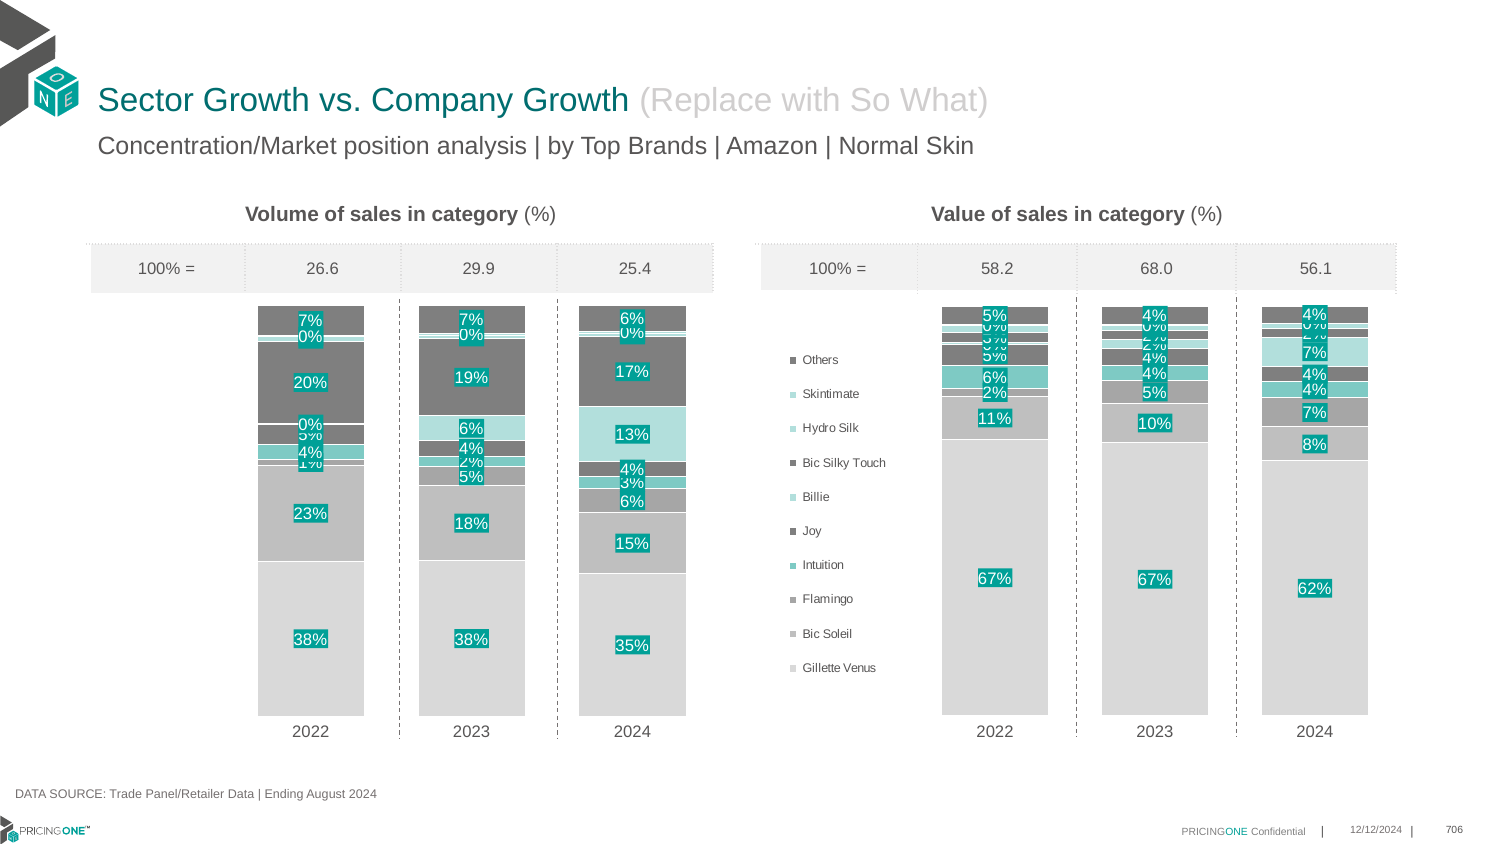

# Sector Growth vs. Company Growth (Replace with So What)
Concentration/Market position analysis | by Top Brands | Amazon | Normal Skin
| Volume of sales in category (%) |  |  |  |
| --- | --- | --- | --- |
| 100% = | 26.6 | 29.9 | 25.4 |
| Value of sales in category (%) |  |  |  |
| --- | --- | --- | --- |
| 100% = | 58.2 | 68.0 | 56.1 |

### Chart

| Category | Gillette Venus | Bic Soleil | Flamingo | Intuition | Joy | Billie | Bic Silky Touch | Hydro Silk | Skintimate | Others |
|---|---|---|---|---|---|---|---|---|---|---|
| 2022 | 0.3772738409667831 | 0.23412446194101127 | 0.012504360204410588 | 0.03713962779101904 | 0.049219835121930997 | 0.0020263496053207564 | 0.20017882471422446 | 0.010815034495563784 | 0.0031388213973144448 | 0.07357884376242152 |
| 2023 | 0.3779387862022373 | 0.18458066615730356 | 0.045522900356729436 | 0.024874236403309335 | 0.03747864531566082 | 0.06136464408122619 | 0.18703426324752365 | 0.009009617892945533 | 0.003970299217270376 | 0.0682259411257938 |
| 2024 | 0.3475733652906238 | 0.1474438648848131 | 0.059255411245867834 | 0.029528186828585216 | 0.03604867555562134 | 0.1335324522796949 | 0.17031425224479246 | 0.009026960893247315 | 0.002573907172033707 | 0.06470292360472032 |

### Chart

| Category | Gillette Venus | Bic Soleil | Flamingo | Intuition | Joy | Billie | Bic Silky Touch | Hydro Silk | Skintimate | Others |
|---|---|---|---|---|---|---|---|---|---|---|
| 2022 | 0.6731921003879389 | 0.10712782027587331 | 0.017273654291641523 | 0.058417953541412965 | 0.050255156821303146 | 0.004404511960688455 | 0.02597549730875153 | 0.01574616760023758 | 0.001989636741373628 | 0.045617501070778964 |
| 2023 | 0.6663665024370492 | 0.09680770162835955 | 0.05447225992135005 | 0.03794651826143823 | 0.040173753127554675 | 0.023271947923968132 | 0.021396235365577682 | 0.012696205379071096 | 0.002078795699757517 | 0.04479008025587387 |
| 2024 | 0.6220965656056253 | 0.08275765372020685 | 0.07098941182958023 | 0.04043060097205295 | 0.03625308522959797 | 0.07152432219408743 | 0.020670855624532667 | 0.01242350842384463 | 0.001615389021685248 | 0.04123860737878666 |
DATA SOURCE: Trade Panel/Retailer Data | Ending August 2024

12/12/2024
706